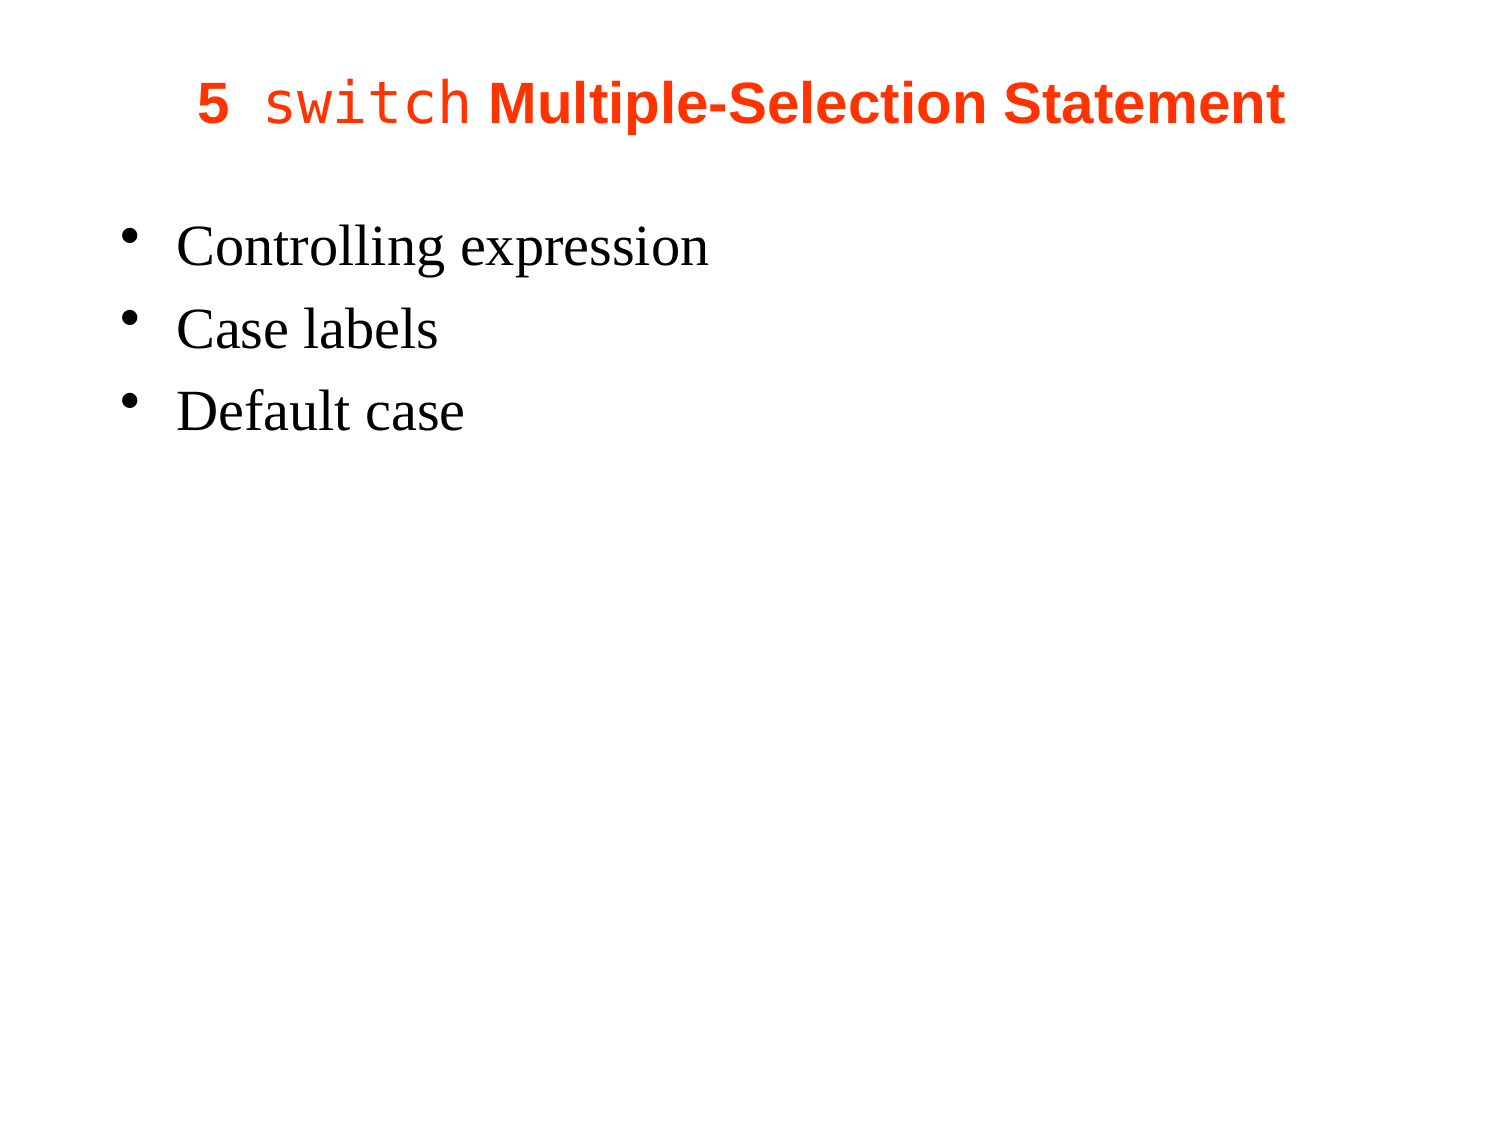

# 5  switch Multiple-Selection Statement
Controlling expression
Case labels
Default case